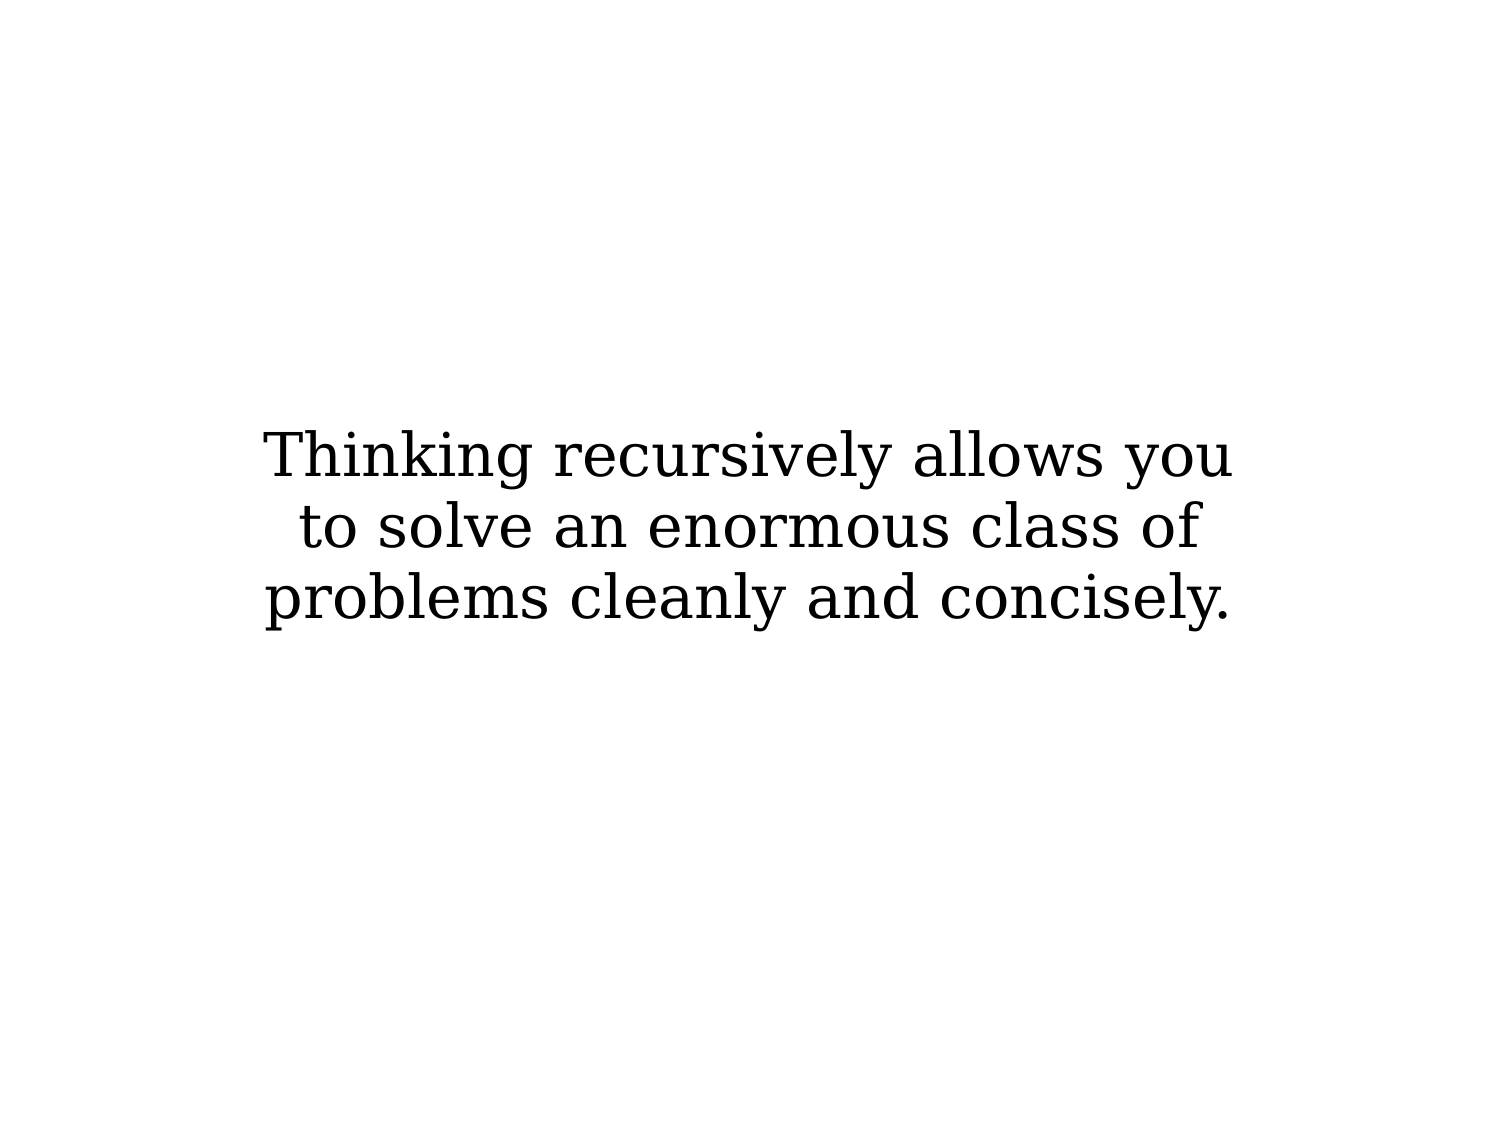

Thinking recursively allows you
to solve an enormous class of
problems cleanly and concisely.